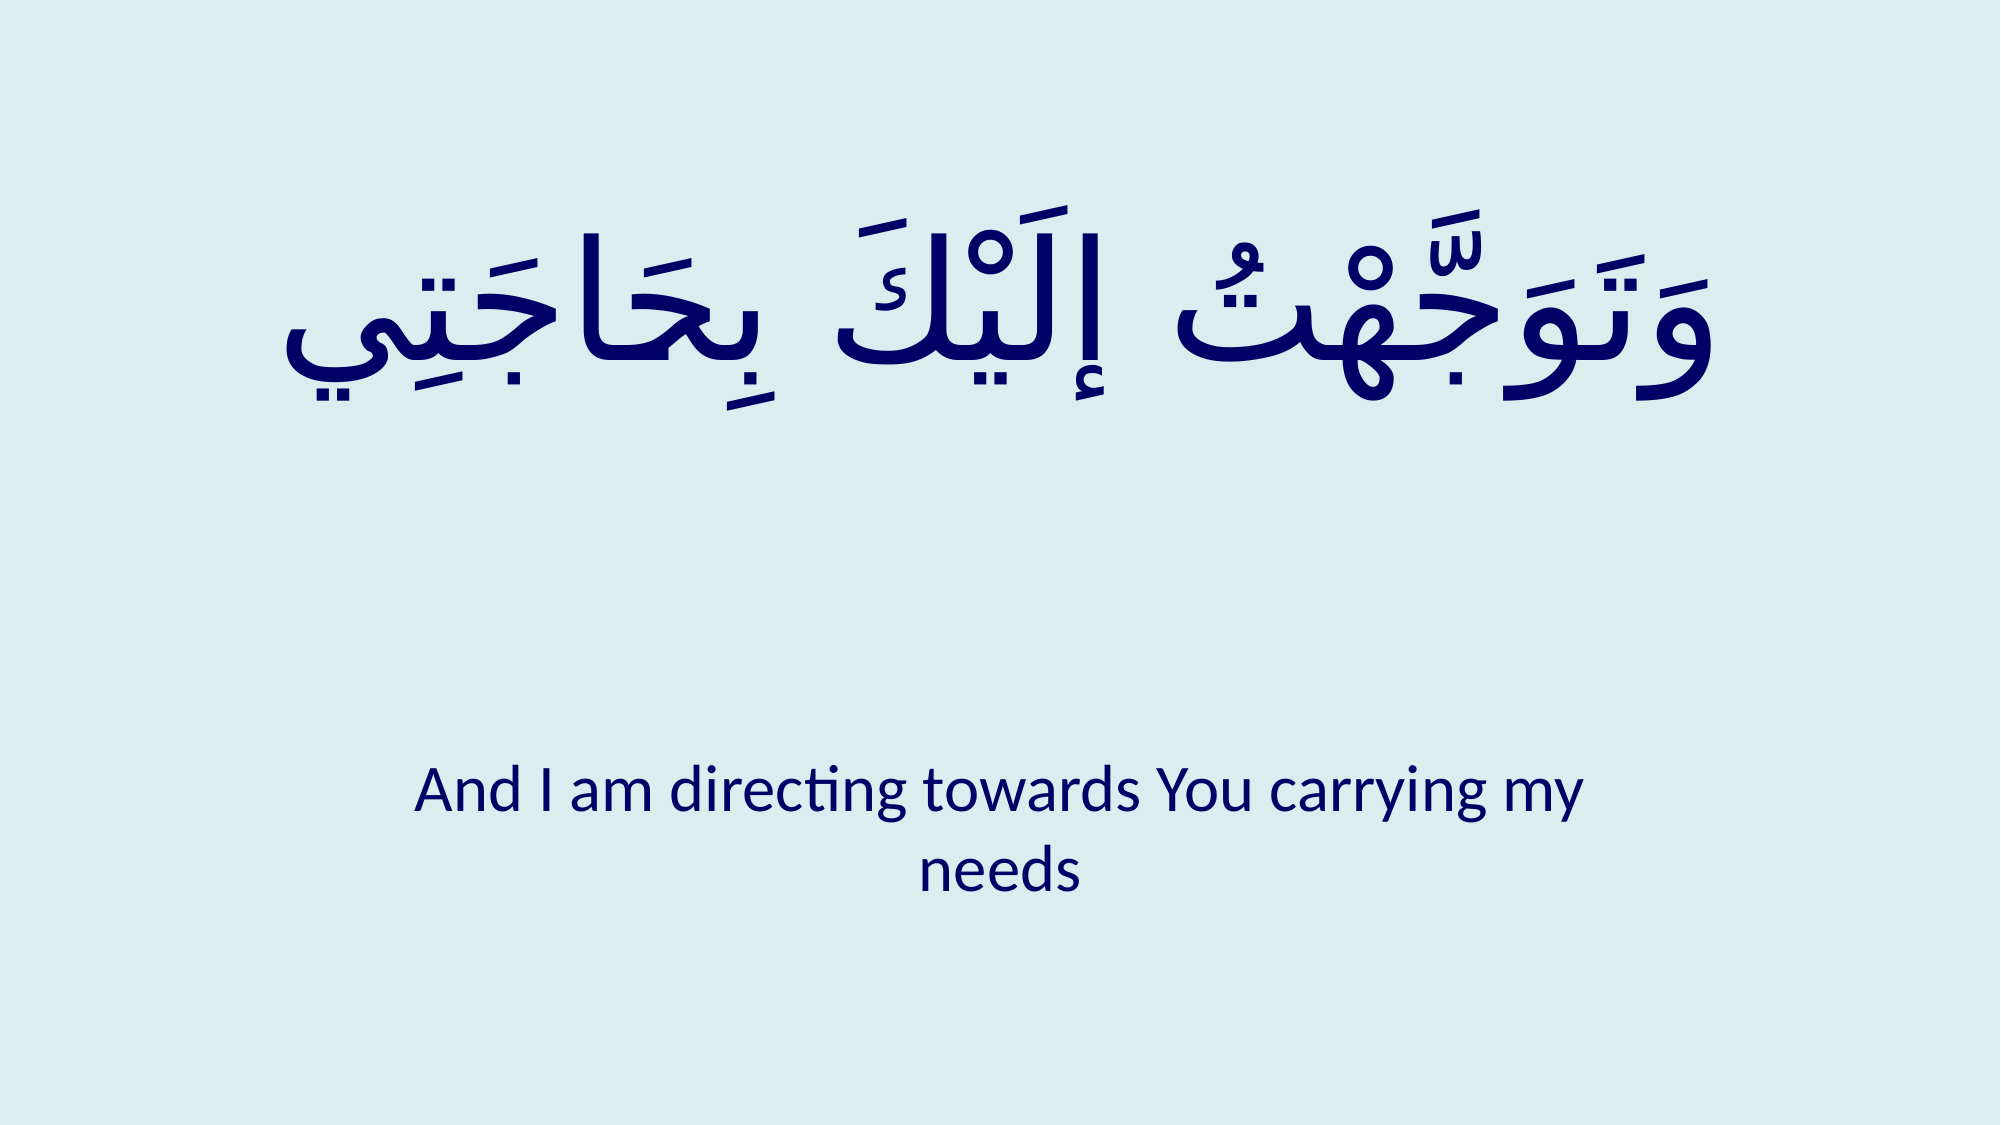

# وَتَوَجَّهْتُ إلَيْكَ بِحَاجَتِي
And I am directing towards You carrying my needs